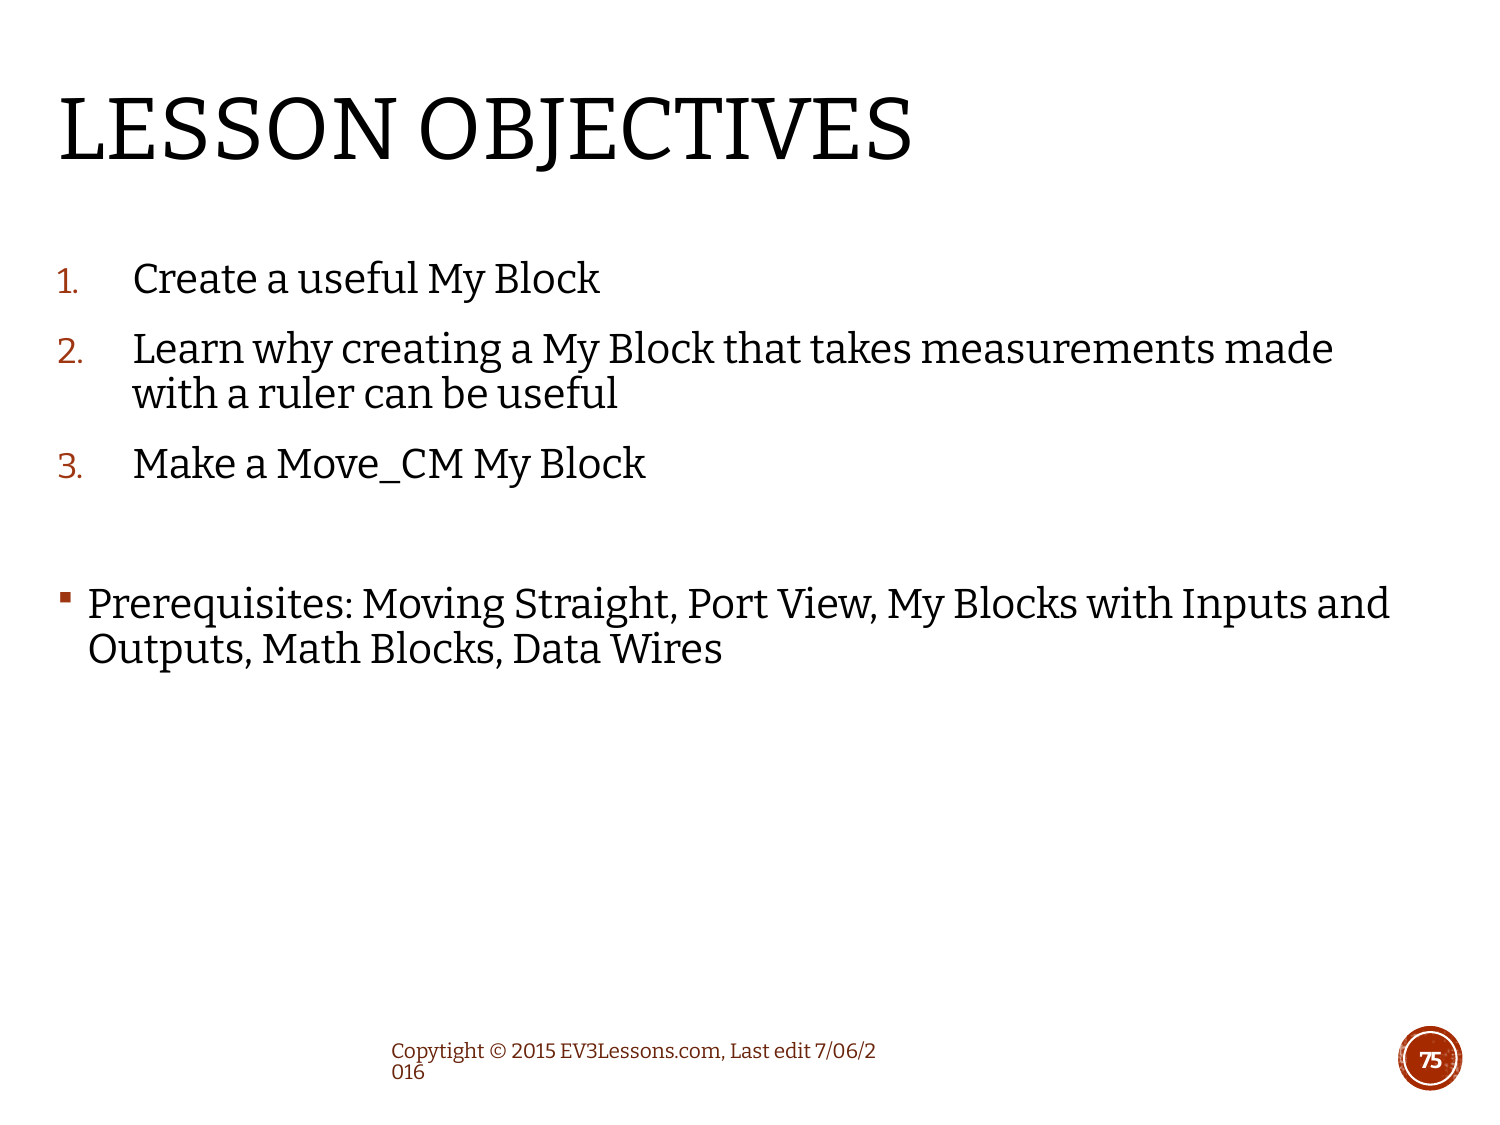

# Lesson Objectives
Create a useful My Block
Learn why creating a My Block that takes measurements made with a ruler can be useful
Make a Move_CM My Block

Prerequisites: Moving Straight, Port View, My Blocks with Inputs and Outputs, Math Blocks, Data Wires

Copytight © 2015 EV3Lessons.com, Last edit 7/06/2016
75